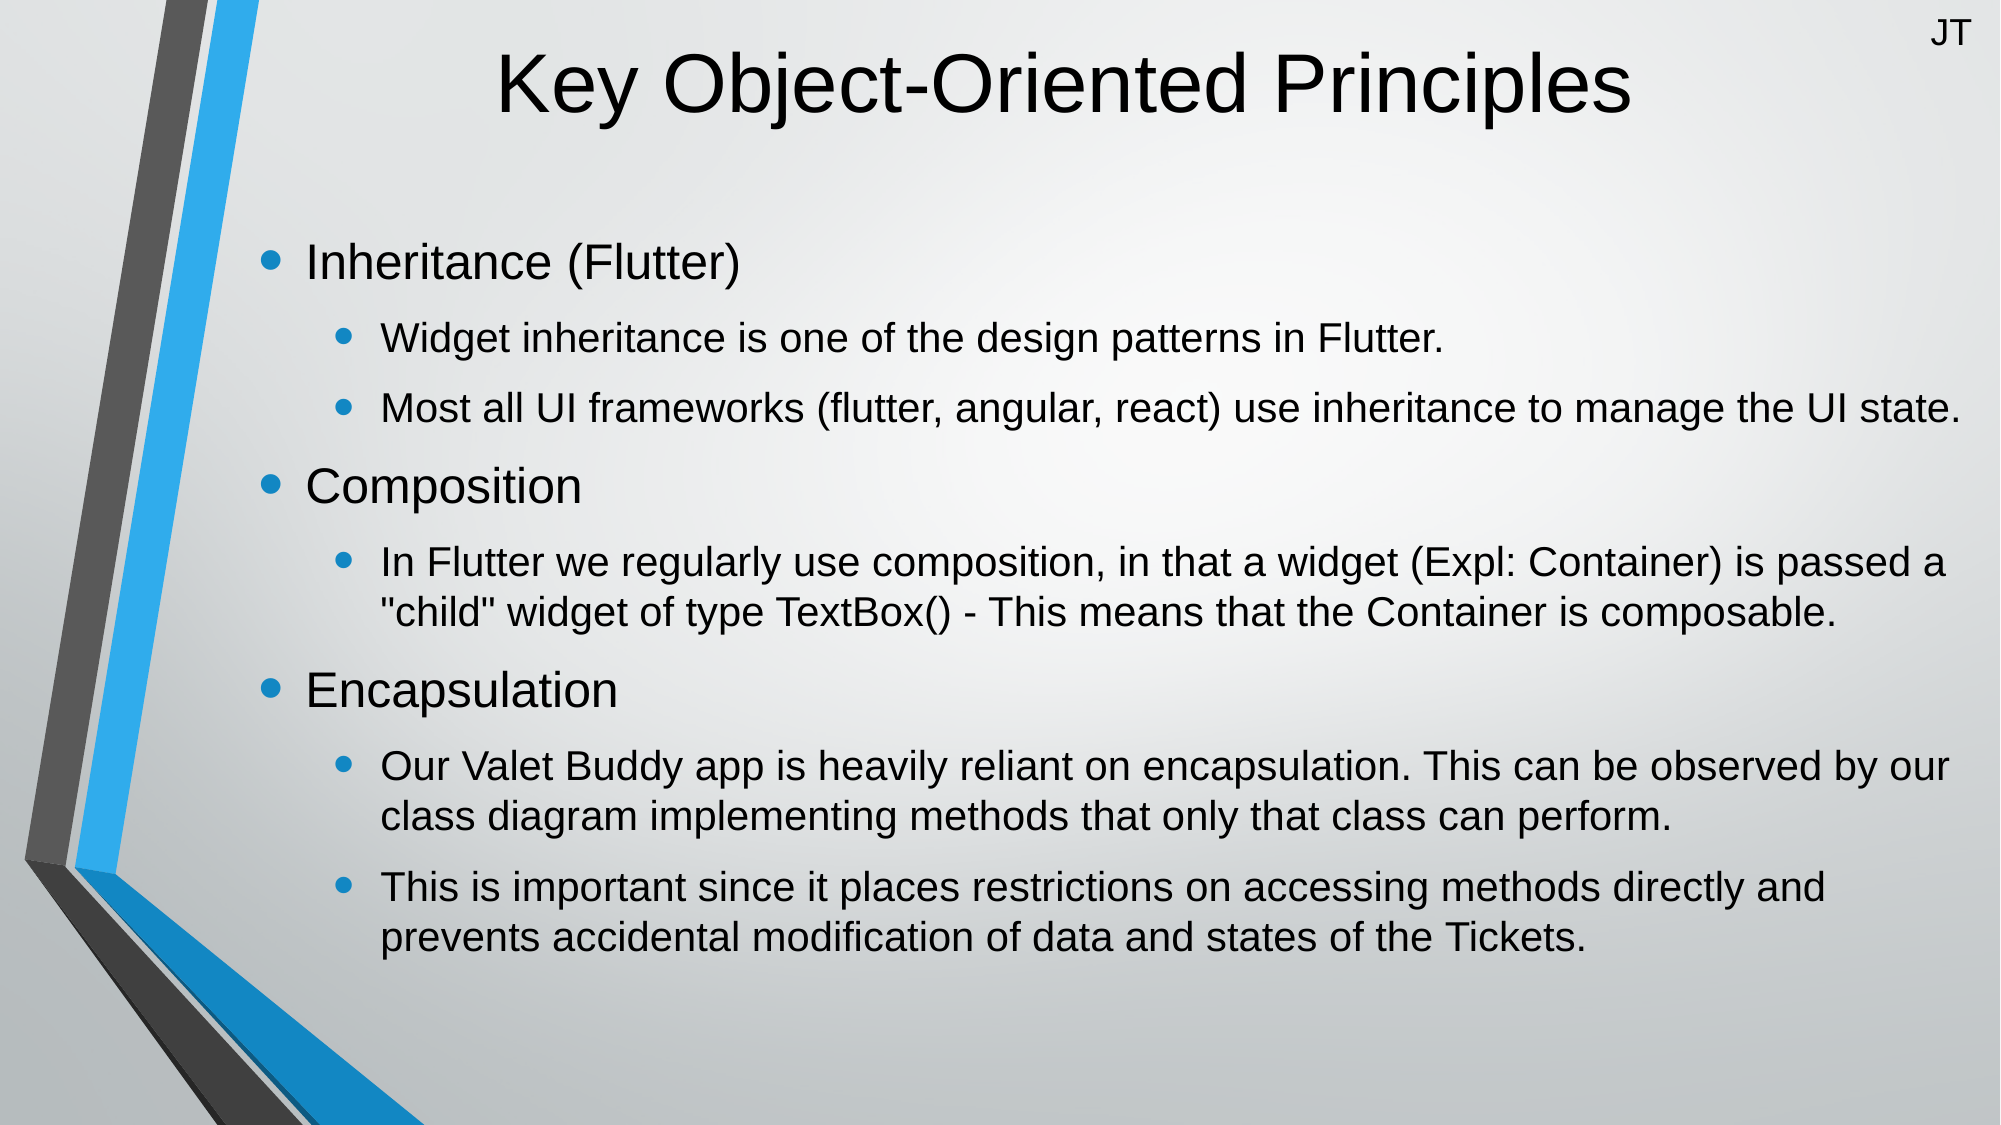

JT
# Key Object-Oriented Principles
Inheritance (Flutter)
Widget inheritance is one of the design patterns in Flutter.
Most all UI frameworks (flutter, angular, react) use inheritance to manage the UI state.
Composition
In Flutter we regularly use composition, in that a widget (Expl: Container) is passed a "child" widget of type TextBox() - This means that the Container is composable.
Encapsulation
Our Valet Buddy app is heavily reliant on encapsulation. This can be observed by our class diagram implementing methods that only that class can perform.
This is important since it places restrictions on accessing methods directly and prevents accidental modification of data and states of the Tickets.